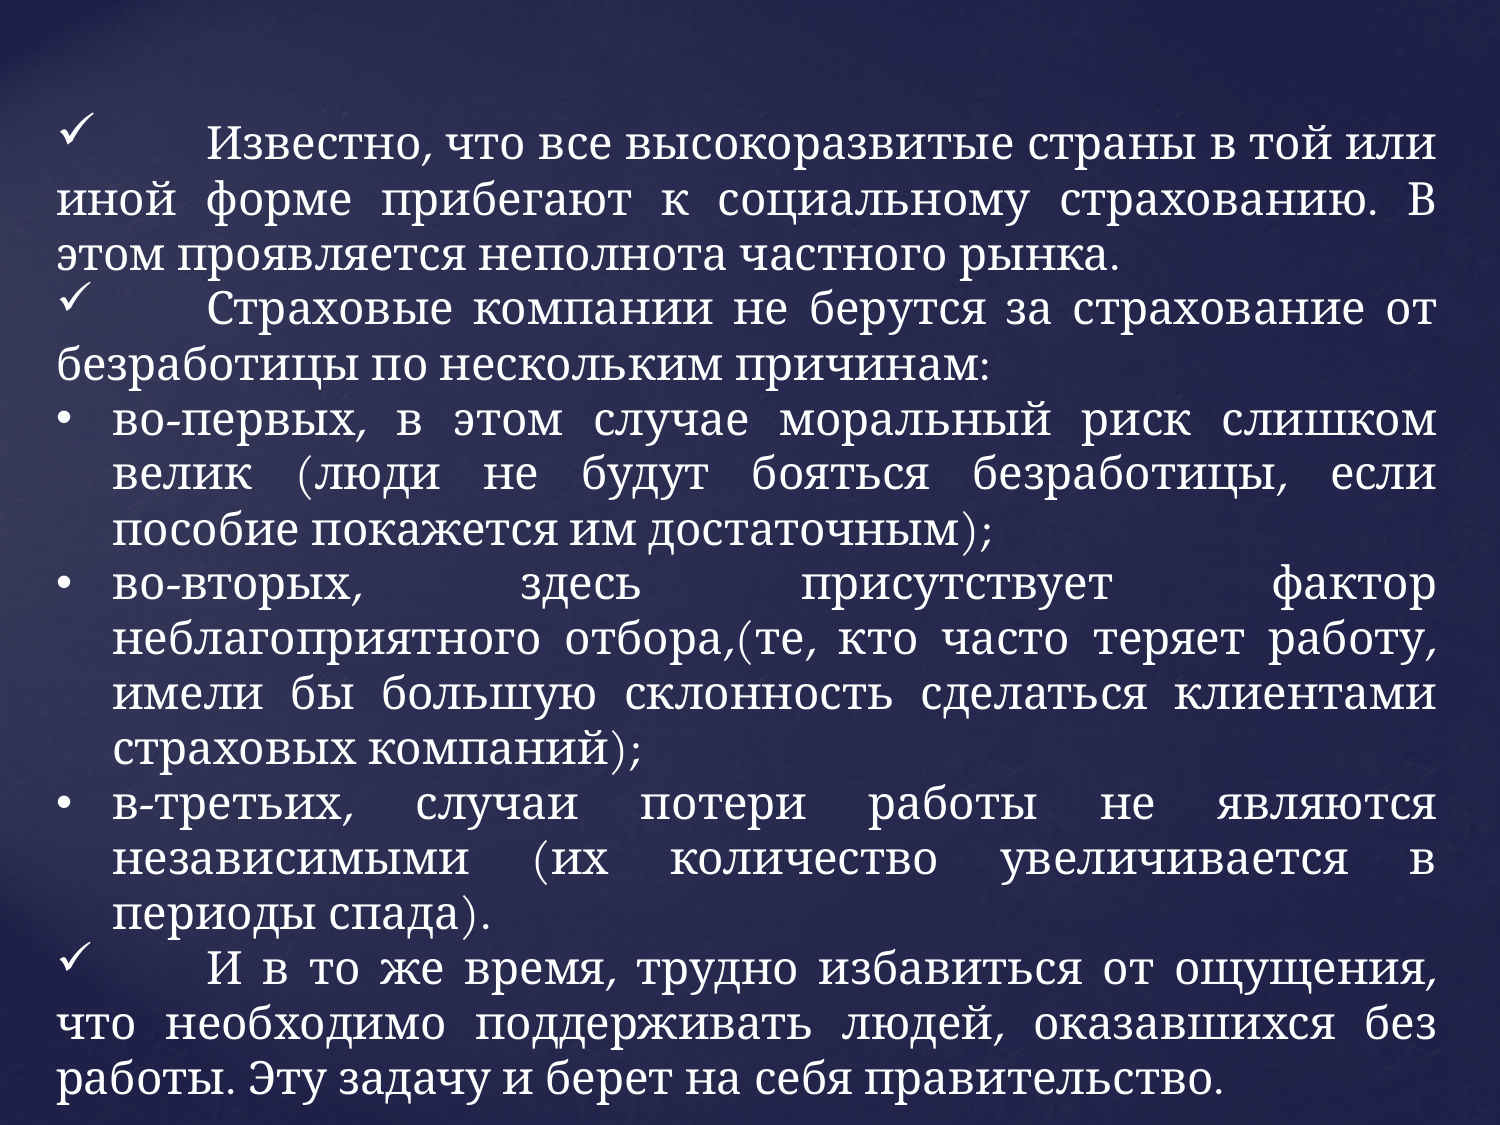

Известно, что все высокоразвитые страны в той или иной форме прибегают к социальному страхованию. В этом проявляется неполнота частного рынка.
	Страховые компании не берутся за страхование от безработицы по нескольким причинам:
во-первых, в этом случае моральный риск слишком велик (люди не будут бояться безработицы, если пособие покажется им достаточным);
во-вторых, здесь присутствует фактор неблагоприятного отбора,(те, кто часто теряет работу, имели бы большую склонность сделаться клиентами страховых компаний);
в-третьих, случаи потери работы не являются независимыми (их количество увеличивается в периоды спада).
	И в то же время, трудно избавиться от ощущения, что необходимо поддерживать людей, оказавшихся без работы. Эту задачу и берет на себя правительство.